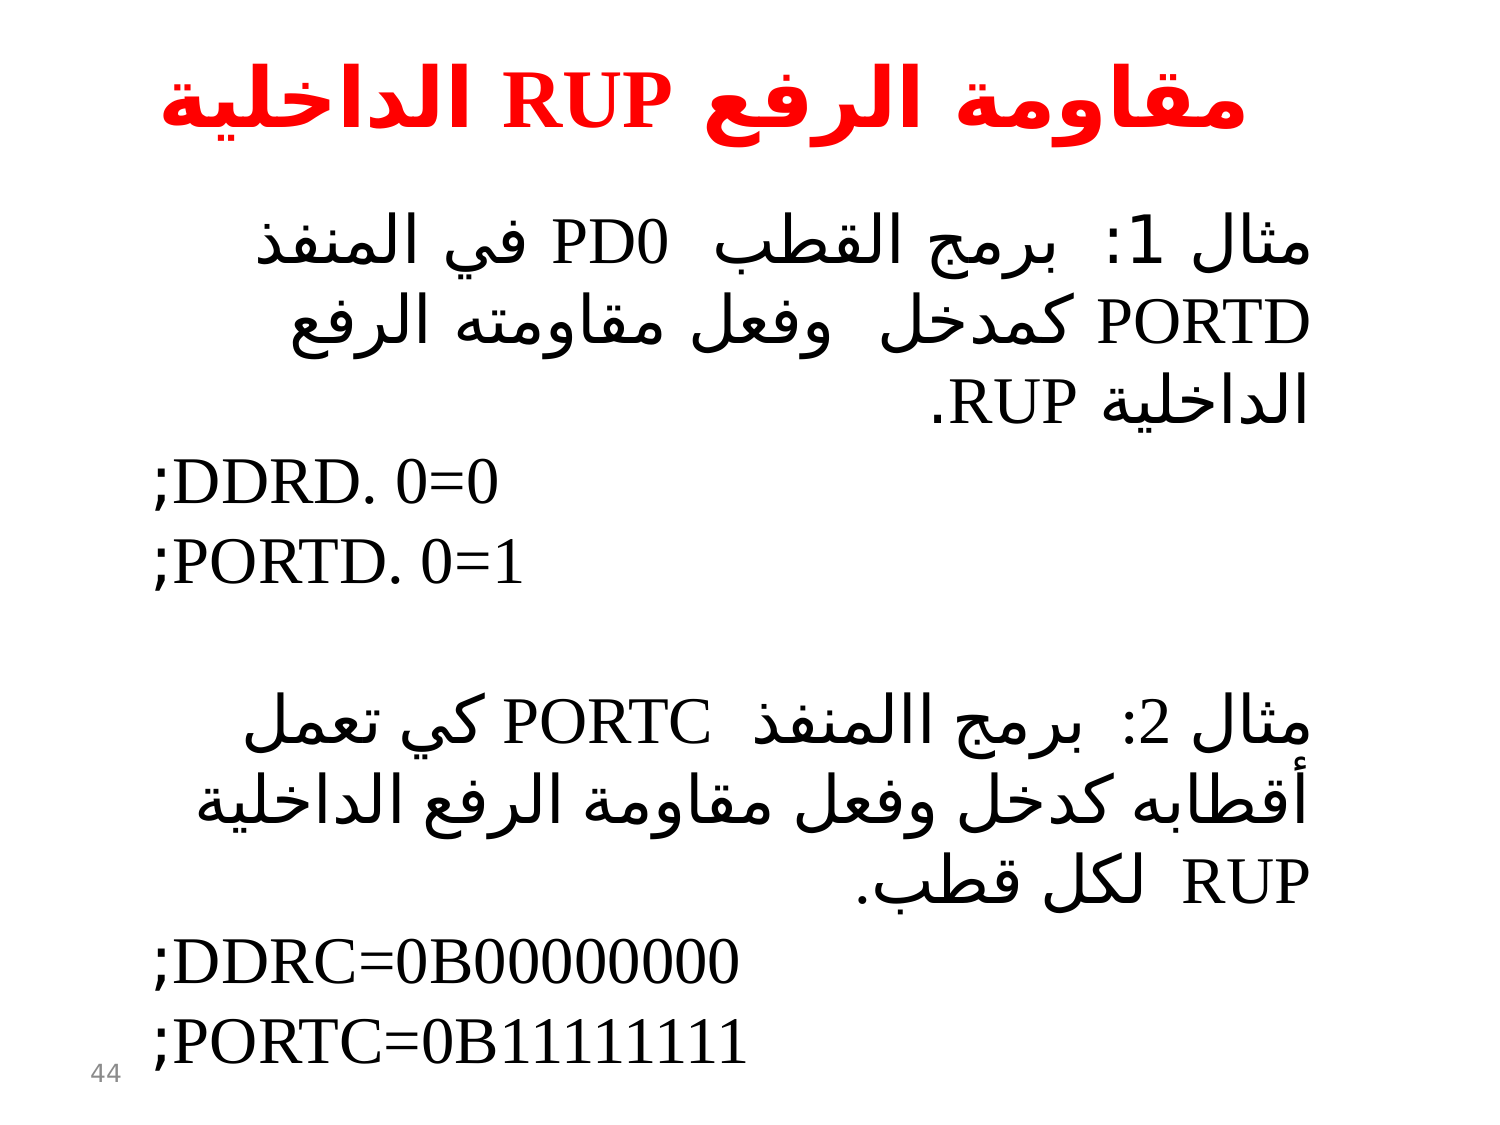

مقاومة الرفع RUP الداخلية

مثال 1:  برمج القطب  PD0 في المنفذ PORTD كمدخل  وفعل مقاومته الرفع الداخلية RUP.
DDRD. 0=0;
PORTD. 0=1;

مثال 2:  برمج االمنفذ  PORTC كي تعمل أقطابه كدخل وفعل مقاومة الرفع الداخلية RUP  لكل قطب.
DDRC=0B00000000;
PORTC=0B11111111;
44